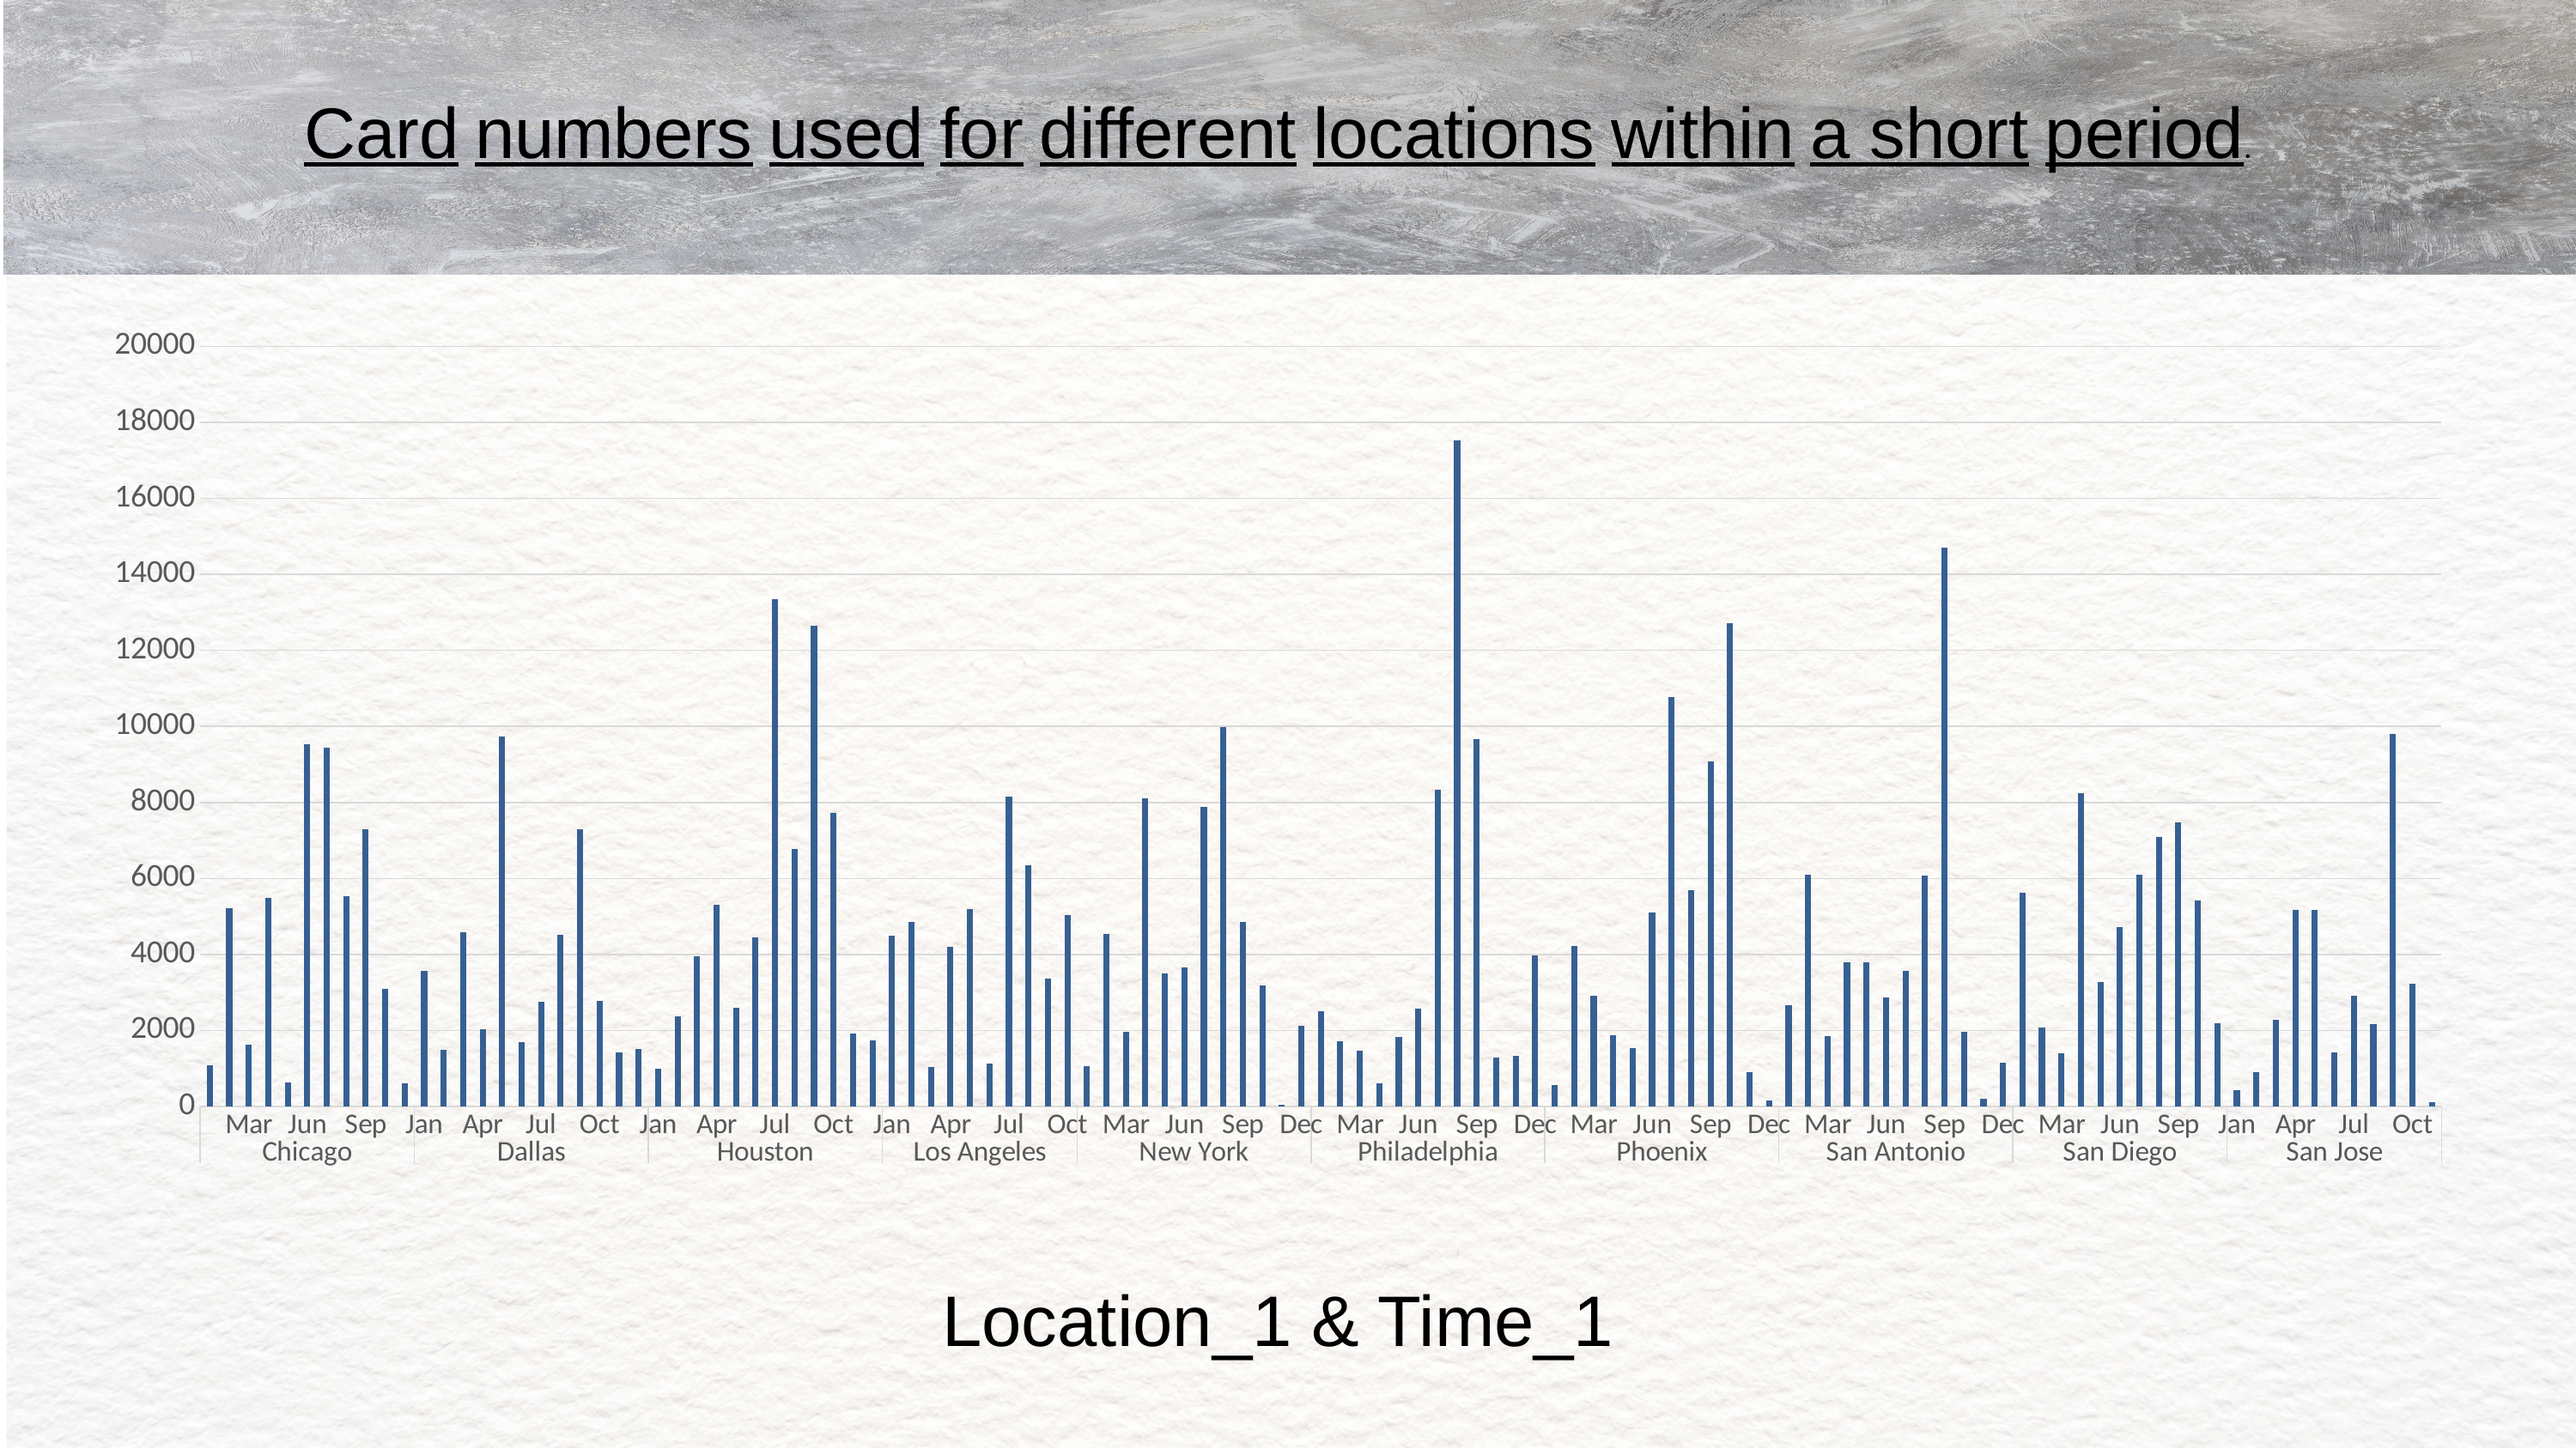

Card numbers used for different locations within a short period.

### Chart

| Category | Total |
|---|---|
| Jan | 1077.0 |
| Feb | 5225.0 |
| Mar | 1638.0 |
| Apr | 5479.0 |
| May | 631.0 |
| Jun | 9542.0 |
| Jul | 9452.0 |
| Aug | 5536.0 |
| Sep | 7298.0 |
| Oct | 3091.0 |
| Dec | 619.0 |
| Jan | 3573.0 |
| Feb | 1502.0 |
| Mar | 4590.0 |
| Apr | 2042.0 |
| May | 9730.0 |
| Jun | 1694.0 |
| Jul | 2756.0 |
| Aug | 4508.0 |
| Sep | 7292.0 |
| Oct | 2770.0 |
| Nov | 1427.0 |
| Dec | 1510.0 |
| Jan | 1001.0 |
| Feb | 2375.0 |
| Mar | 3951.0 |
| Apr | 5313.0 |
| May | 2600.0 |
| Jun | 4447.0 |
| Jul | 13356.0 |
| Aug | 6774.0 |
| Sep | 12645.0 |
| Oct | 7716.0 |
| Nov | 1924.0 |
| Dec | 1748.0 |
| Jan | 4507.0 |
| Feb | 4849.0 |
| Mar | 1045.0 |
| Apr | 4213.0 |
| May | 5203.0 |
| Jun | 1123.0 |
| Jul | 8150.0 |
| Aug | 6341.0 |
| Sep | 3358.0 |
| Oct | 5044.0 |
| Jan | 1062.0 |
| Feb | 4550.0 |
| Mar | 1975.0 |
| Apr | 8105.0 |
| May | 3504.0 |
| Jun | 3654.0 |
| Jul | 7886.0 |
| Aug | 9989.0 |
| Sep | 4847.0 |
| Oct | 3183.0 |
| Nov | 53.0 |
| Dec | 2134.0 |
| Jan | 2516.0 |
| Feb | 1725.0 |
| Mar | 1463.0 |
| Apr | 621.0 |
| May | 1838.0 |
| Jun | 2568.0 |
| Jul | 8341.0 |
| Aug | 17531.0 |
| Sep | 9671.0 |
| Oct | 1285.0 |
| Nov | 1324.0 |
| Dec | 3967.0 |
| Jan | 561.0 |
| Feb | 4235.0 |
| Mar | 2910.0 |
| Apr | 1878.0 |
| May | 1542.0 |
| Jun | 5096.0 |
| Jul | 10771.0 |
| Aug | 5681.0 |
| Sep | 9068.0 |
| Oct | 12717.0 |
| Nov | 908.0 |
| Dec | 165.0 |
| Jan | 2667.0 |
| Feb | 6090.0 |
| Mar | 1846.0 |
| Apr | 3793.0 |
| May | 3786.0 |
| Jun | 2867.0 |
| Jul | 3572.0 |
| Aug | 6086.0 |
| Sep | 14713.0 |
| Oct | 1959.0 |
| Nov | 208.0 |
| Dec | 1157.0 |
| Jan | 5632.0 |
| Feb | 2083.0 |
| Mar | 1414.0 |
| Apr | 8254.0 |
| May | 3276.0 |
| Jun | 4726.0 |
| Jul | 6101.0 |
| Aug | 7092.0 |
| Sep | 7483.0 |
| Oct | 5423.0 |
| Dec | 2195.0 |
| Jan | 437.0 |
| Feb | 897.0 |
| Mar | 2285.0 |
| Apr | 5165.0 |
| May | 5179.0 |
| Jun | 1425.0 |
| Jul | 2909.0 |
| Aug | 2172.0 |
| Sep | 9802.0 |
| Oct | 3238.0 |
| Nov | 116.0 |
Location_1 & Time_1